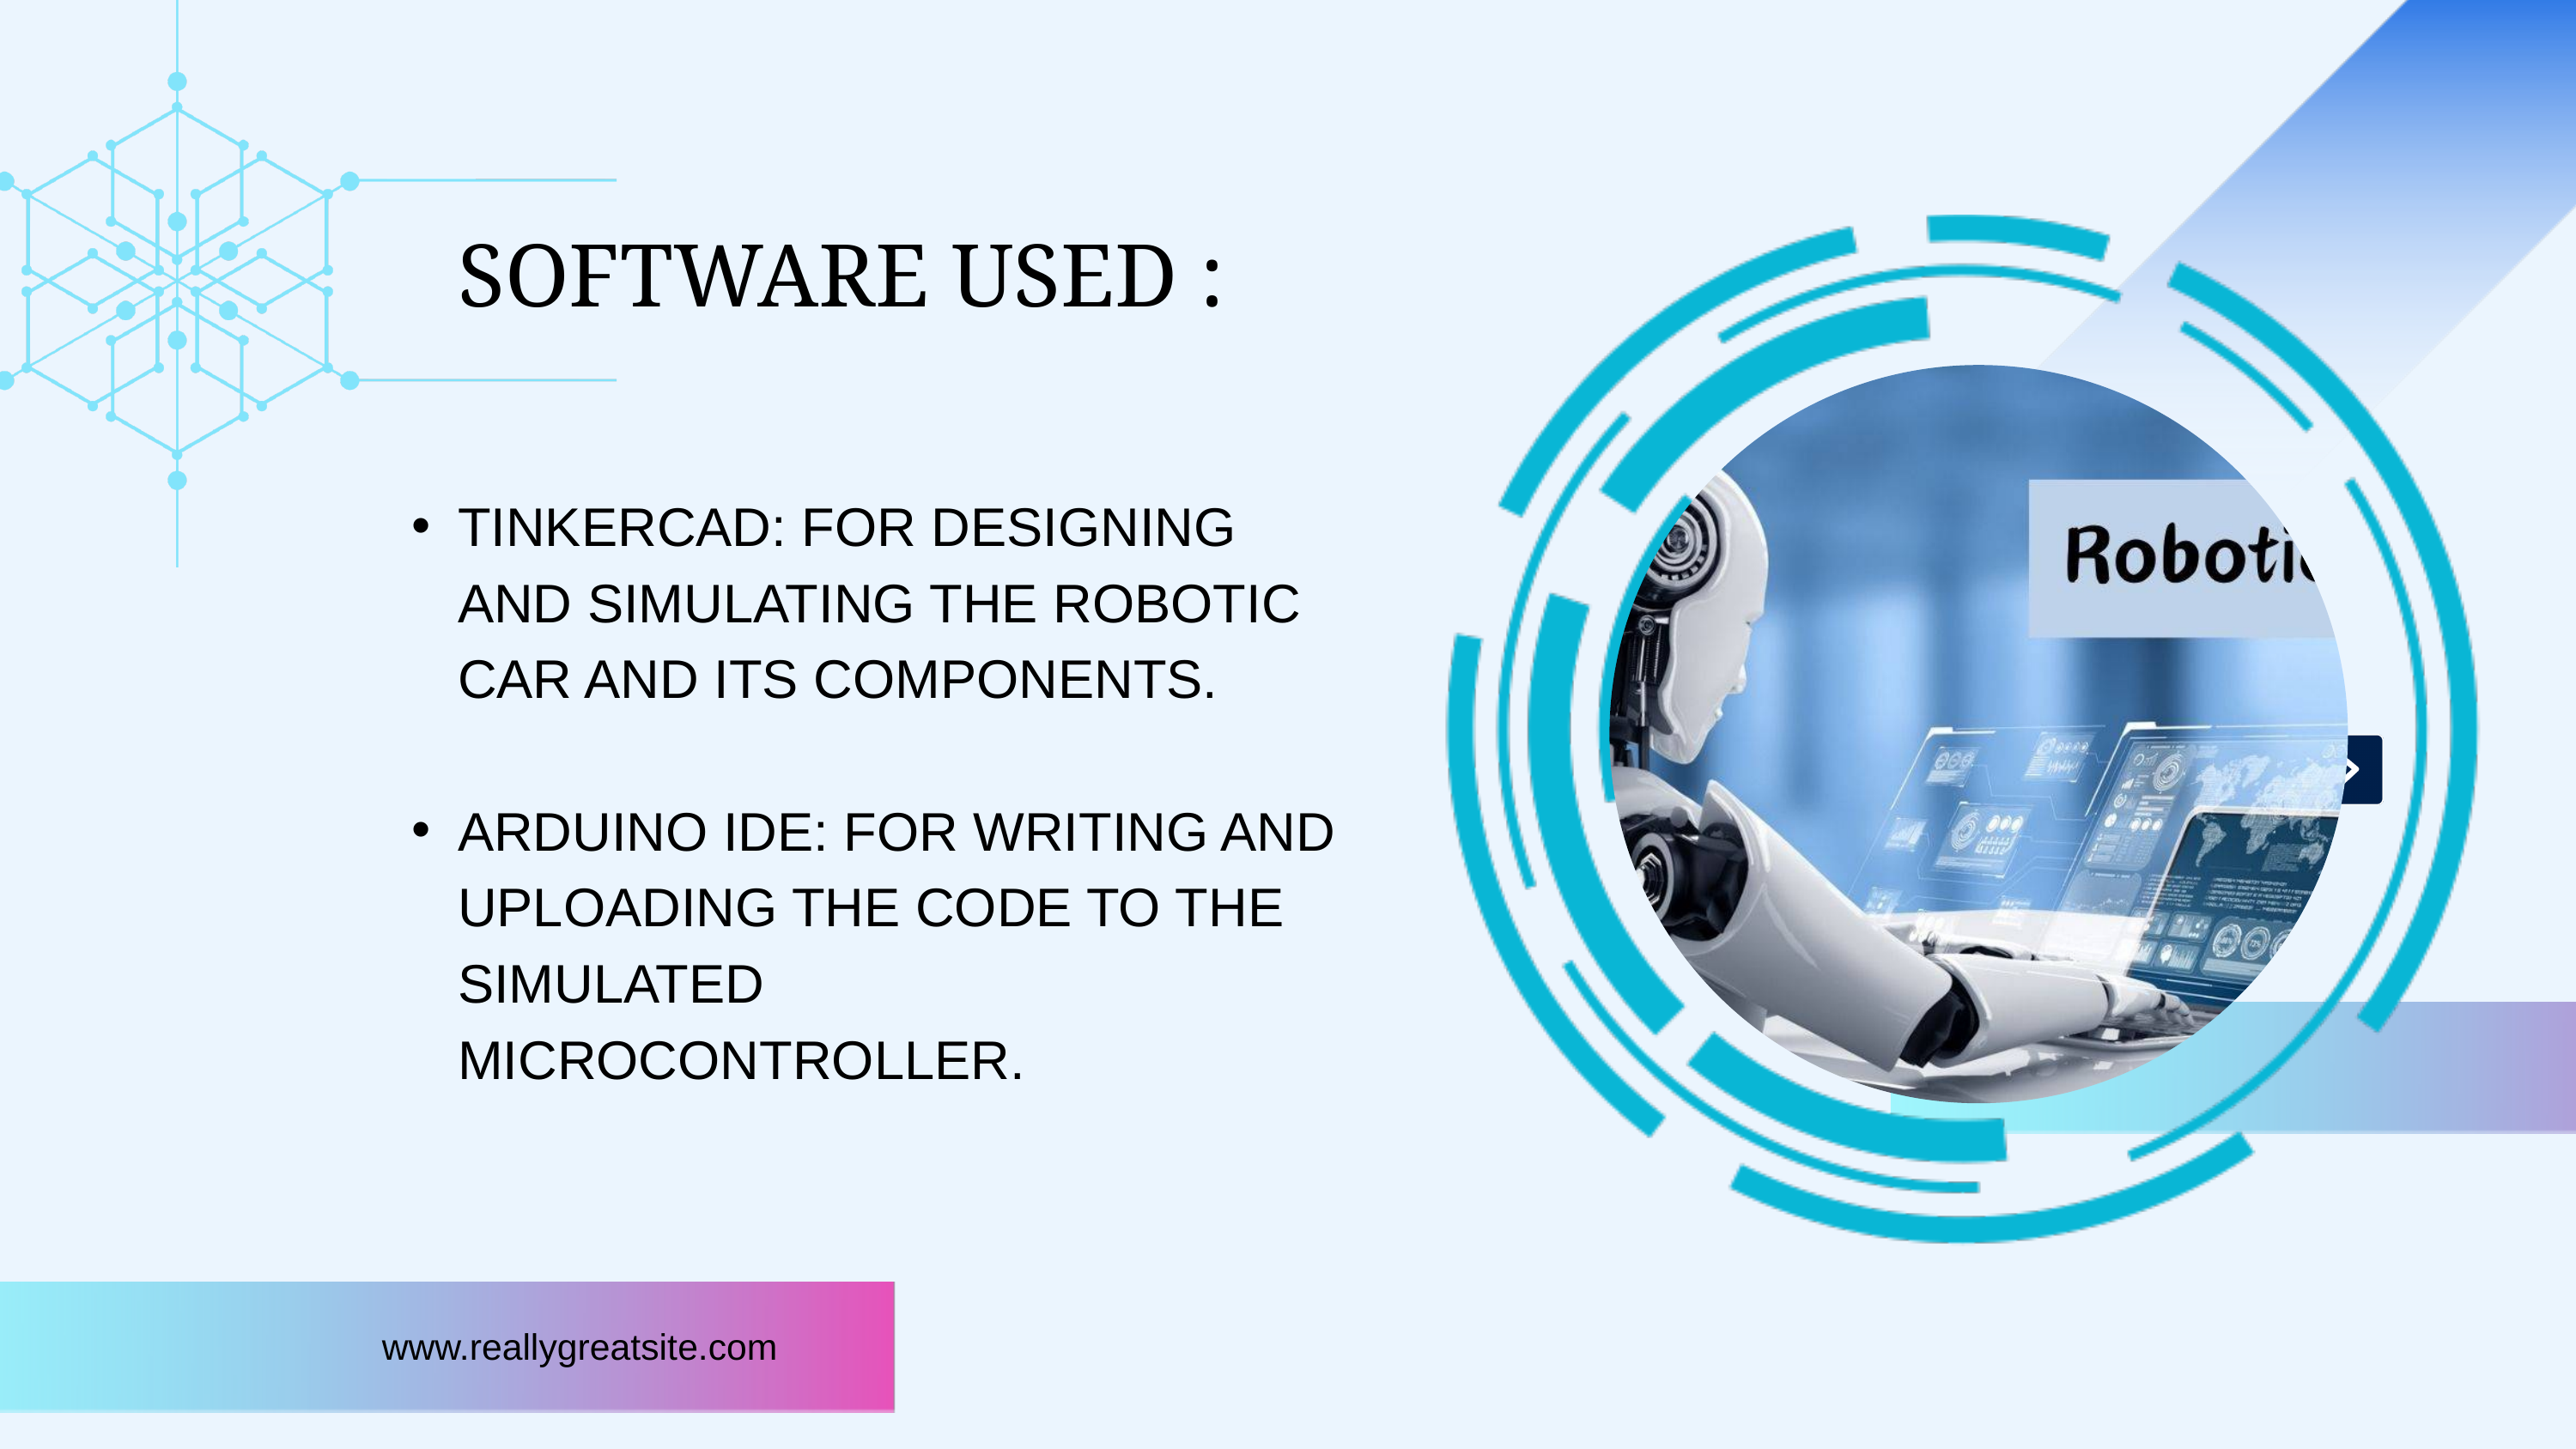

SOFTWARE USED :

TINKERCAD: FOR DESIGNING AND SIMULATING THE ROBOTIC CAR AND ITS COMPONENTS.

ARDUINO IDE: FOR WRITING AND UPLOADING THE CODE TO THE SIMULATED MICROCONTROLLER.

www.reallygreatsite.com